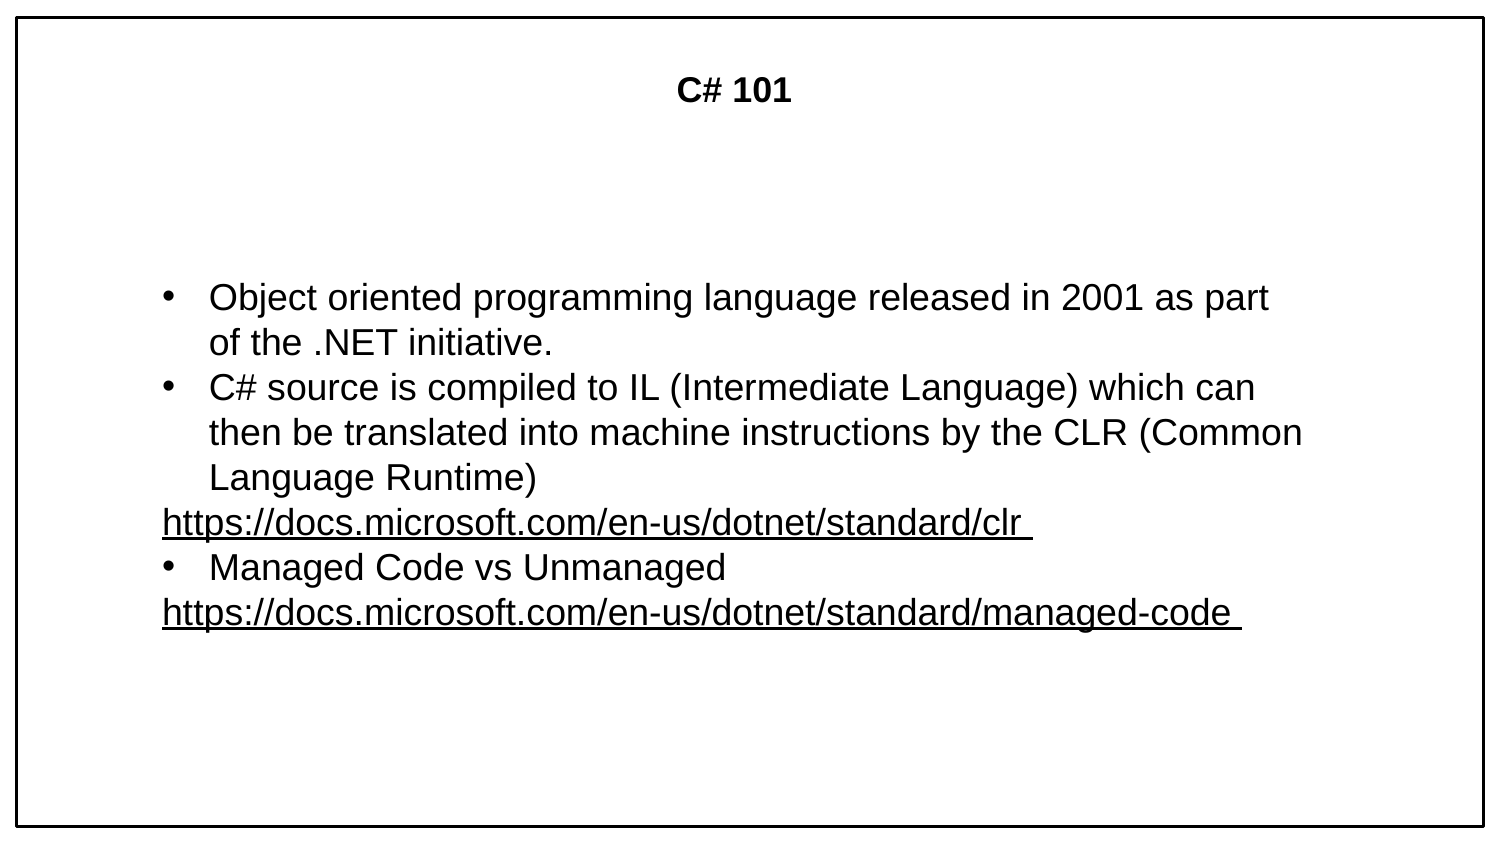

# C# 101

Object oriented programming language released in 2001 as part of the .NET initiative.
C# source is compiled to IL (Intermediate Language) which can then be translated into machine instructions by the CLR (Common Language Runtime)
https://docs.microsoft.com/en-us/dotnet/standard/clr
Managed Code vs Unmanaged
https://docs.microsoft.com/en-us/dotnet/standard/managed-code